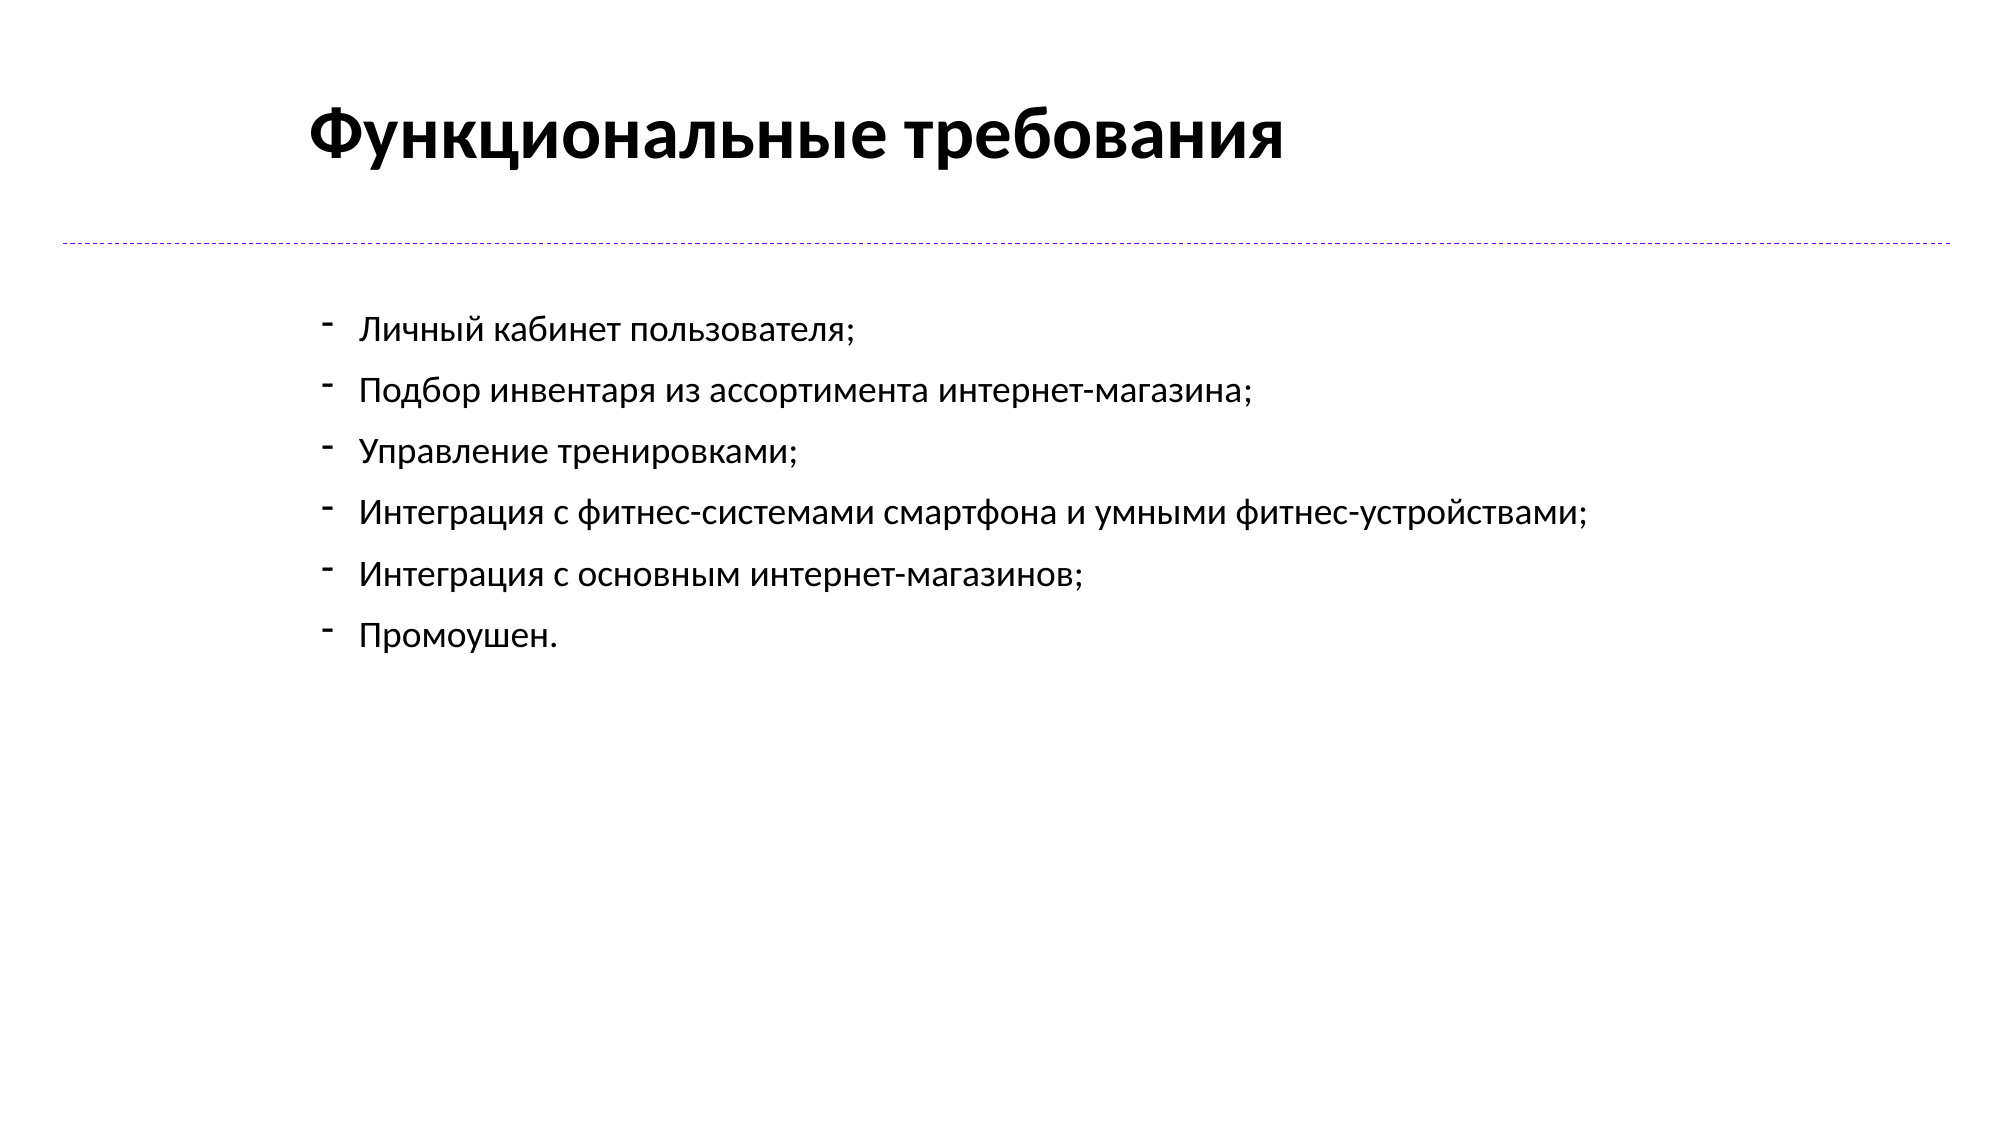

# Функциональные требования
Личный кабинет пользователя;
Подбор инвентаря из ассортимента интернет-магазина;
Управление тренировками;
Интеграция с фитнес-системами смартфона и умными фитнес-устройствами;
Интеграция с основным интернет-магазинов;
Промоушен.